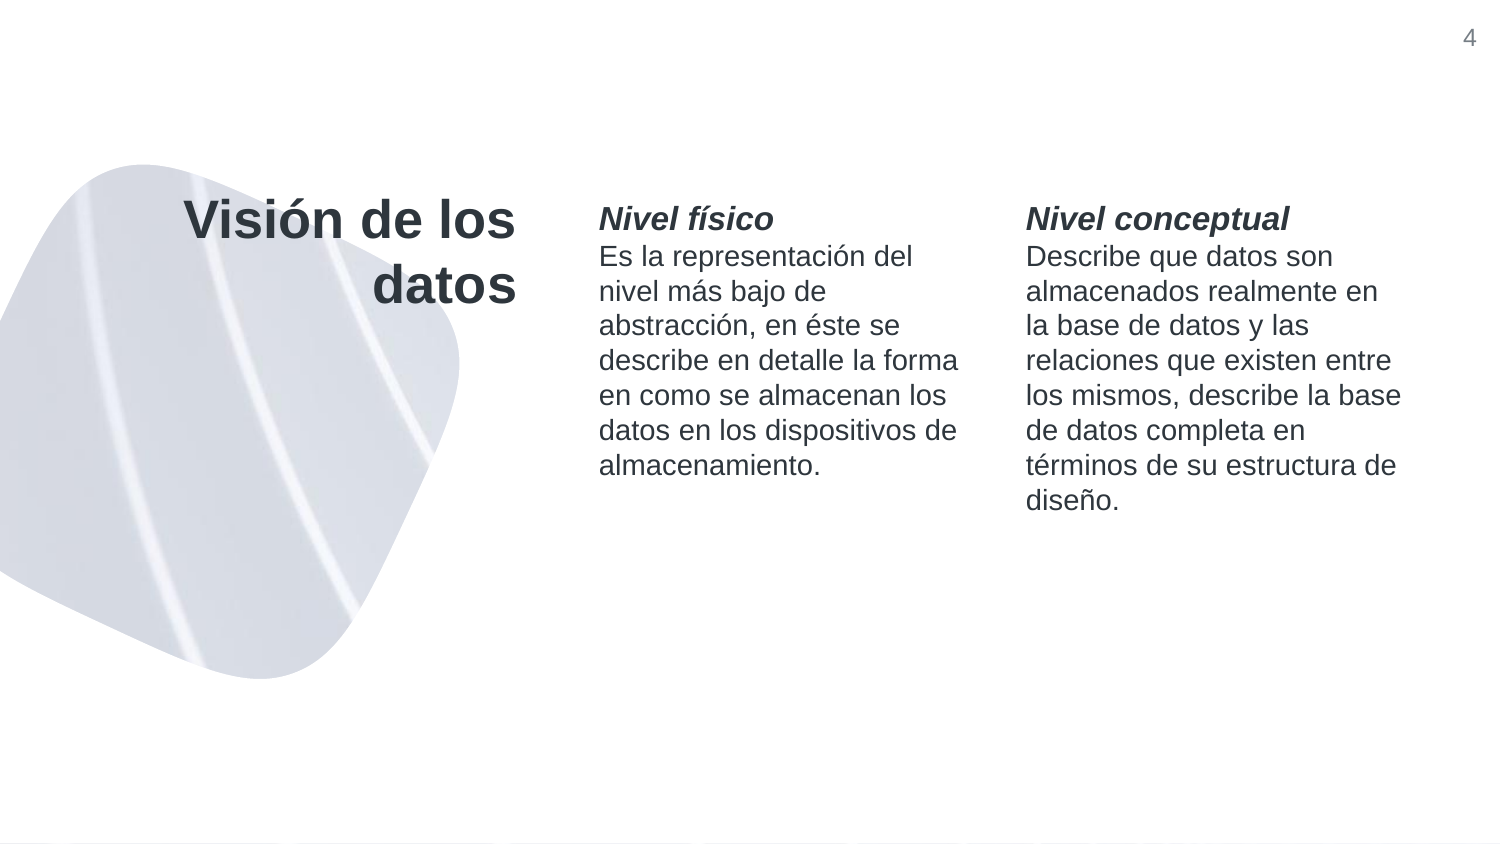

4
# Visión de los datos
Nivel físico
Es la representación del nivel más bajo de abstracción, en éste se describe en detalle la forma en como se almacenan los datos en los dispositivos de almacenamiento.
Nivel conceptual
Describe que datos son almacenados realmente en la base de datos y las relaciones que existen entre los mismos, describe la base de datos completa en términos de su estructura de diseño.